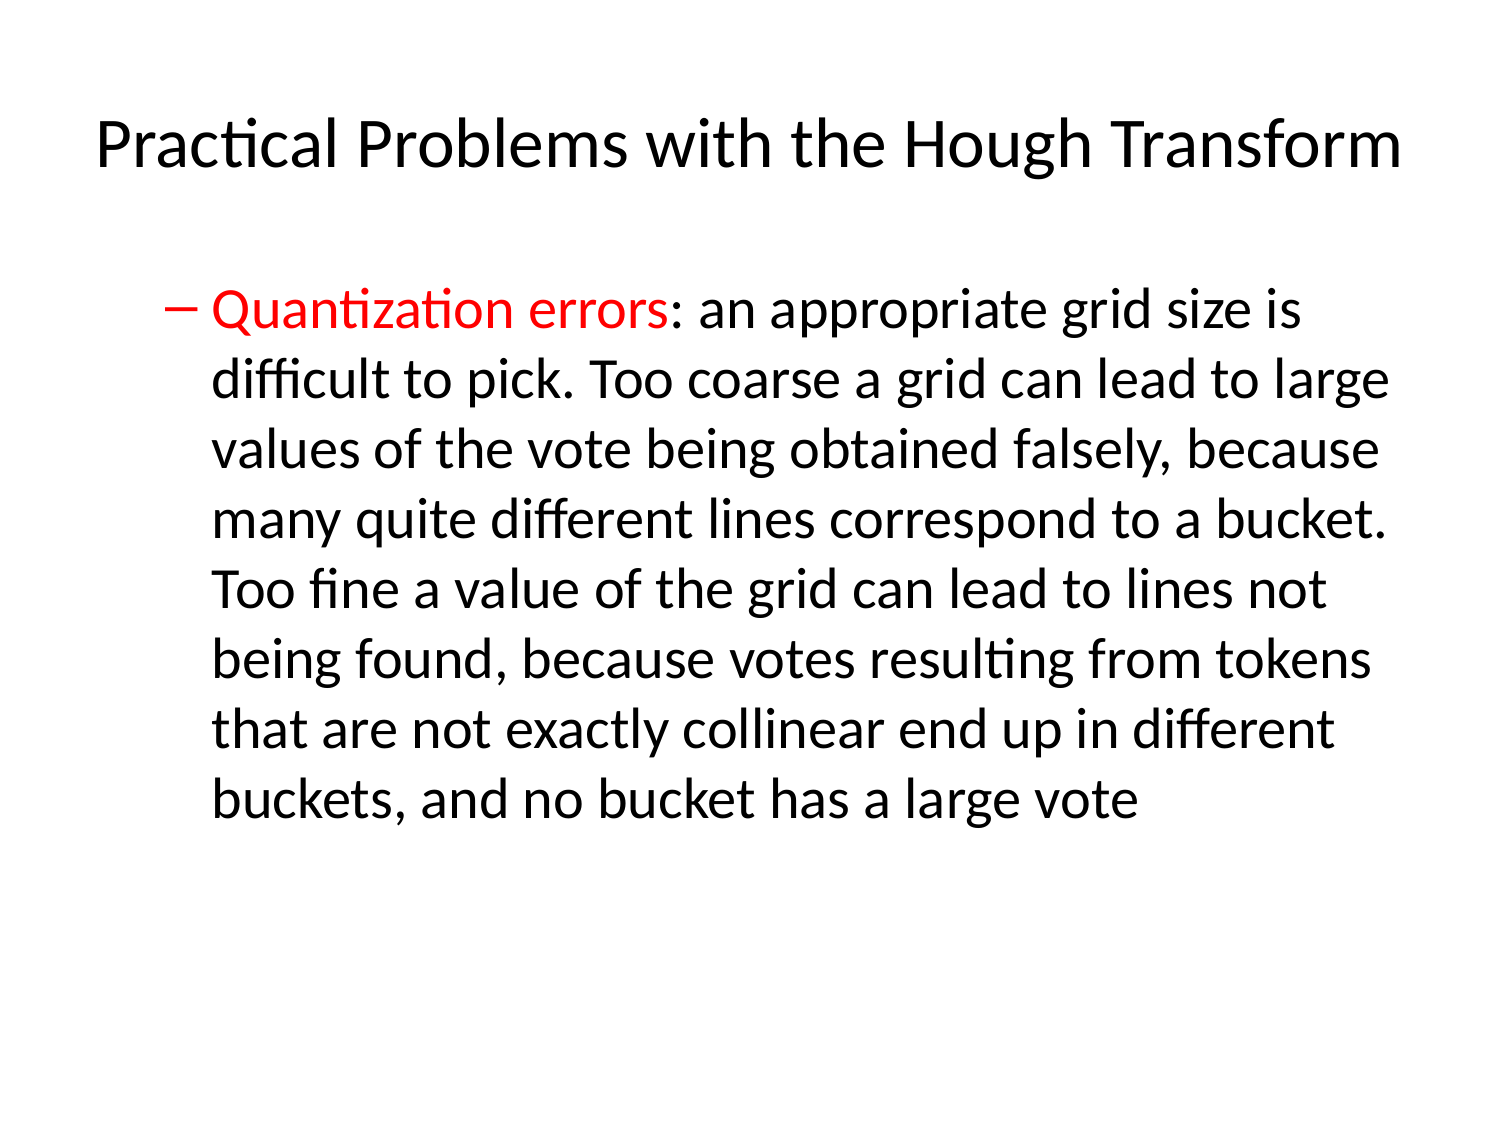

# Practical Problems with the Hough Transform
Quantization errors: an appropriate grid size is difficult to pick. Too coarse a grid can lead to large values of the vote being obtained falsely, because many quite different lines correspond to a bucket. Too fine a value of the grid can lead to lines not being found, because votes resulting from tokens that are not exactly collinear end up in different buckets, and no bucket has a large vote